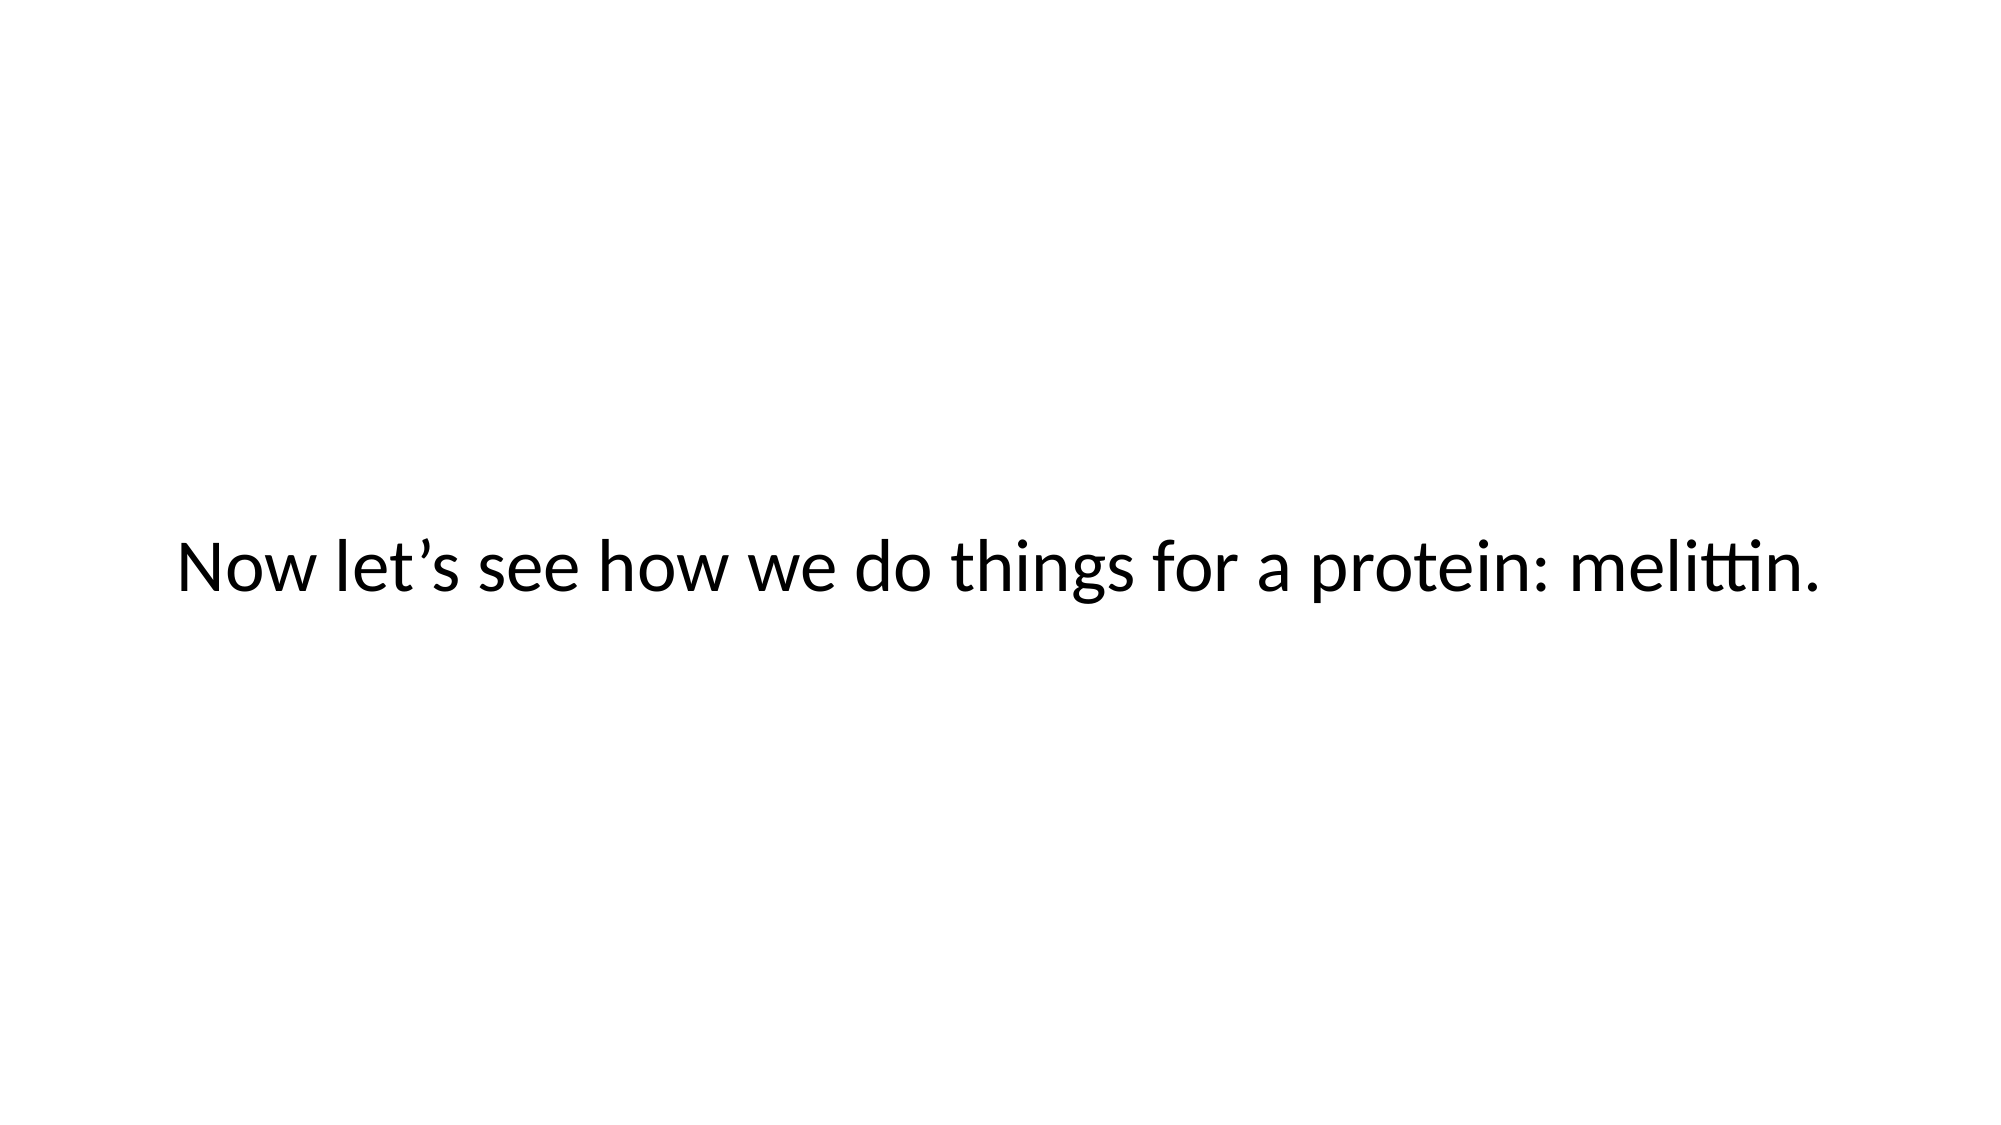

Now let’s see how we do things for a protein: melittin.